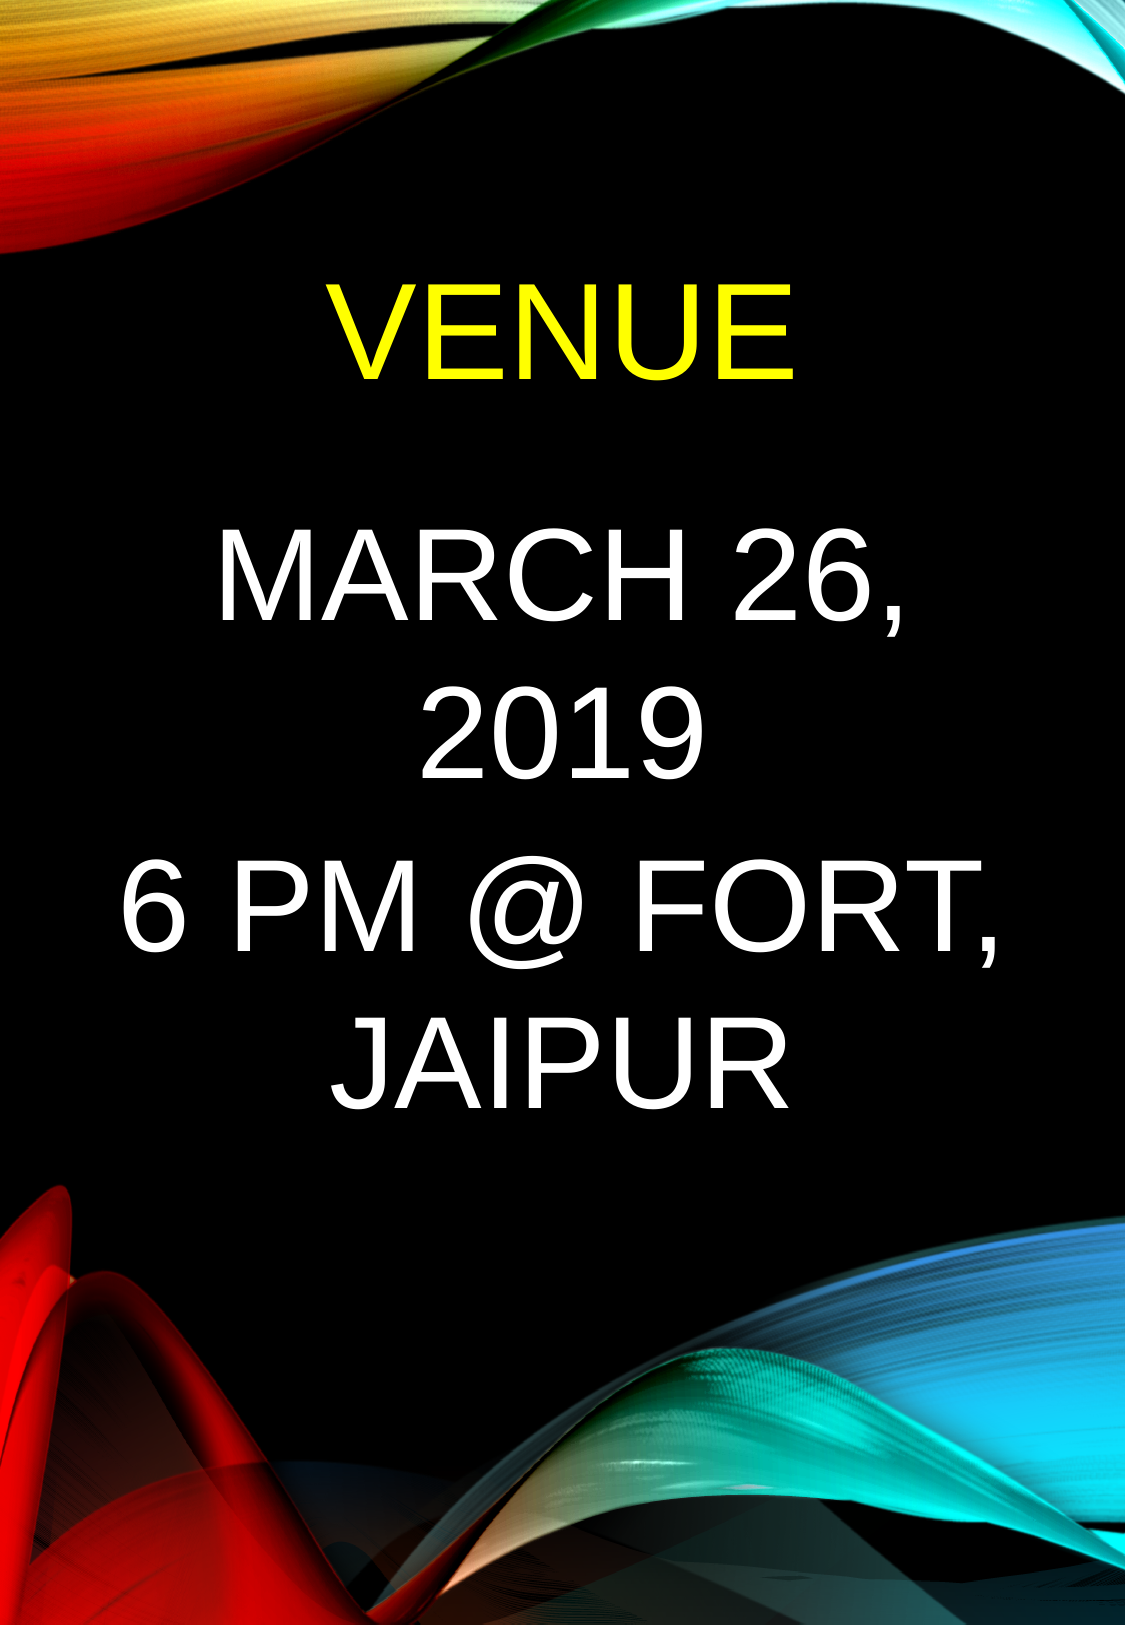

# Venue
MARCH 26, 2019
6 PM @ FORT, JAIPUR